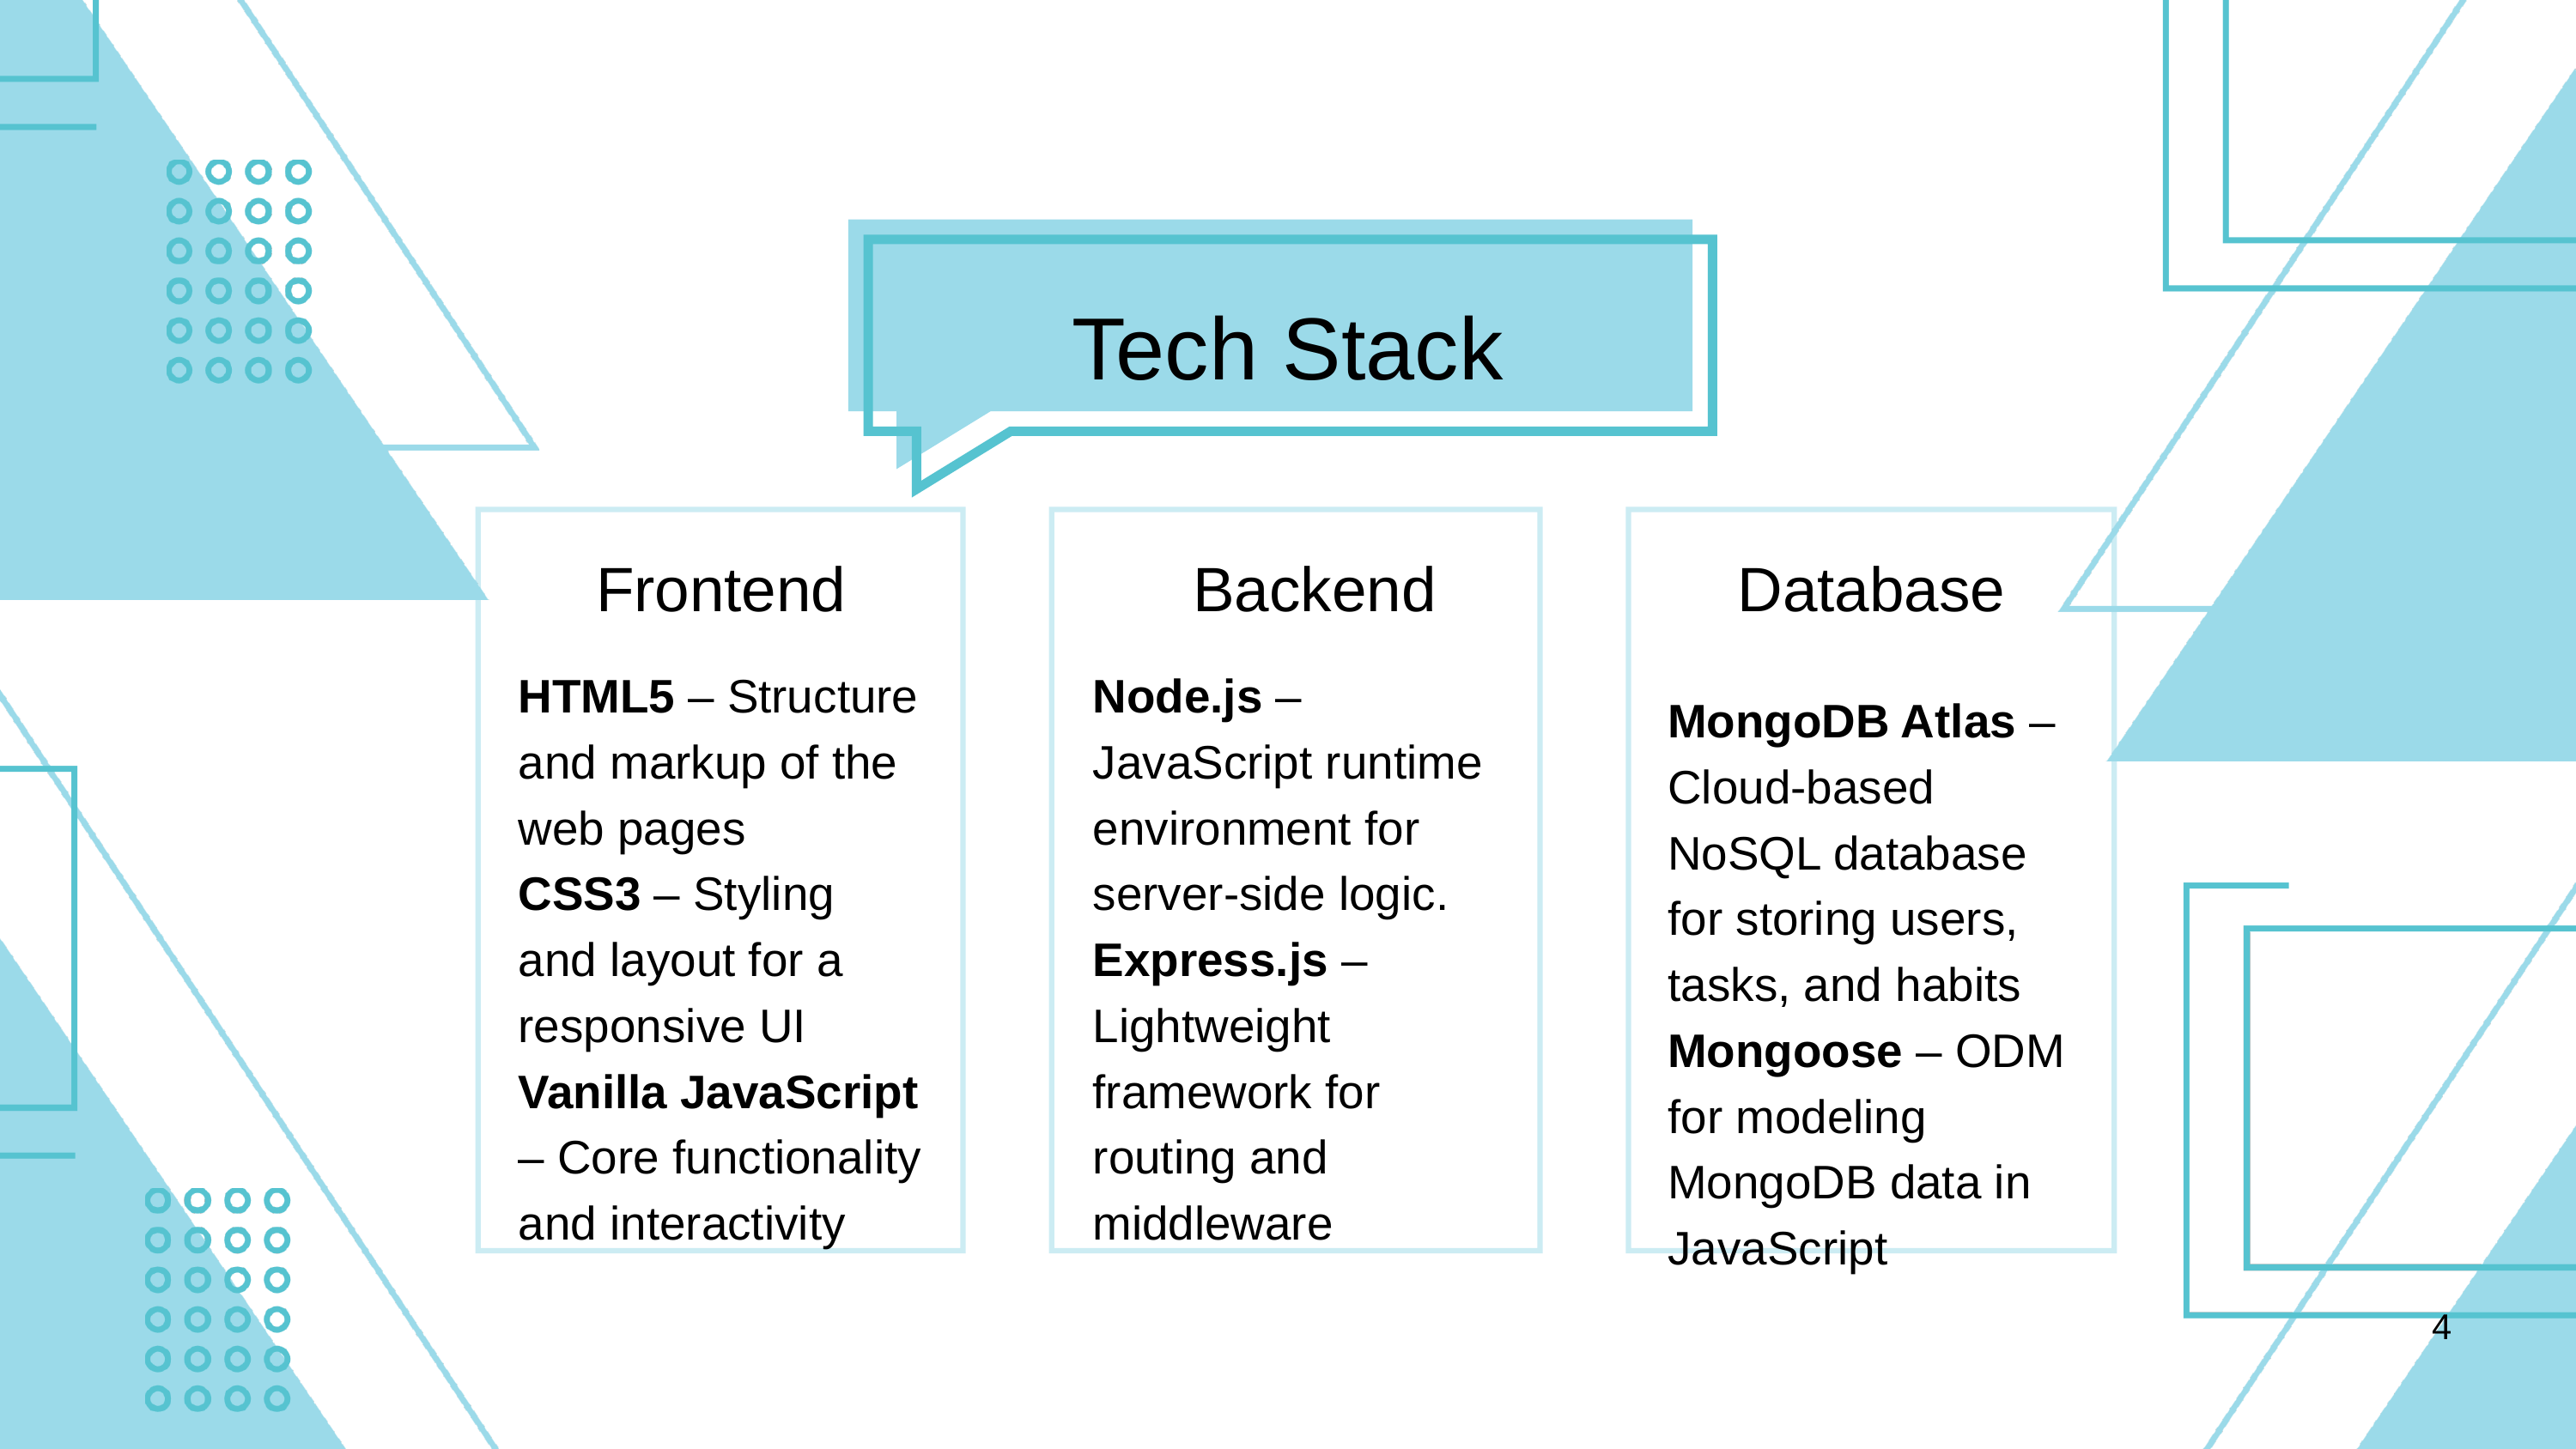

Tech Stack

Frontend
Backend
Database
HTML5 – Structure and markup of the web pages
CSS3 – Styling and layout for a responsive UI
Vanilla JavaScript – Core functionality and interactivity

Node.js – JavaScript runtime environment for server-side logic.
Express.js – Lightweight framework for routing and middleware

MongoDB Atlas – Cloud-based NoSQL database for storing users, tasks, and habits
Mongoose – ODM for modeling MongoDB data in JavaScript

4